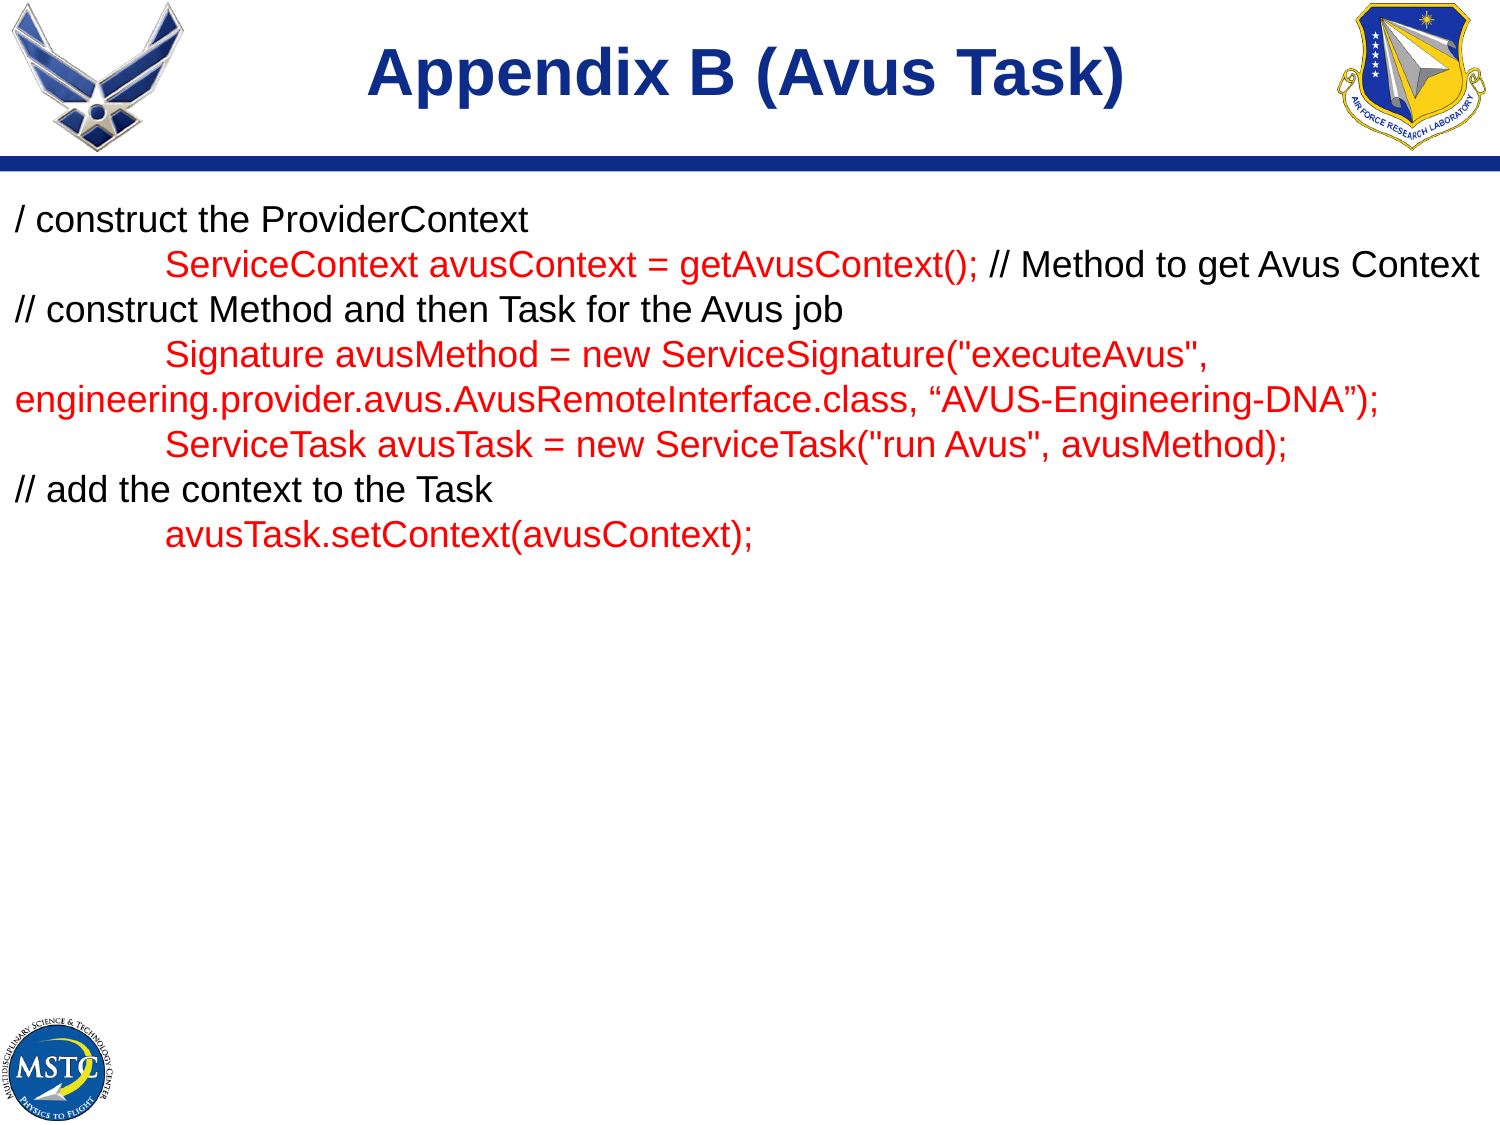

# Appendix B (Avus Task)
/ construct the ProviderContext
	ServiceContext avusContext = getAvusContext(); // Method to get Avus Context
// construct Method and then Task for the Avus job
	Signature avusMethod = new ServiceSignature("executeAvus",
engineering.provider.avus.AvusRemoteInterface.class, “AVUS-Engineering-DNA”);
	ServiceTask avusTask = new ServiceTask("run Avus", avusMethod);
// add the context to the Task
	avusTask.setContext(avusContext);